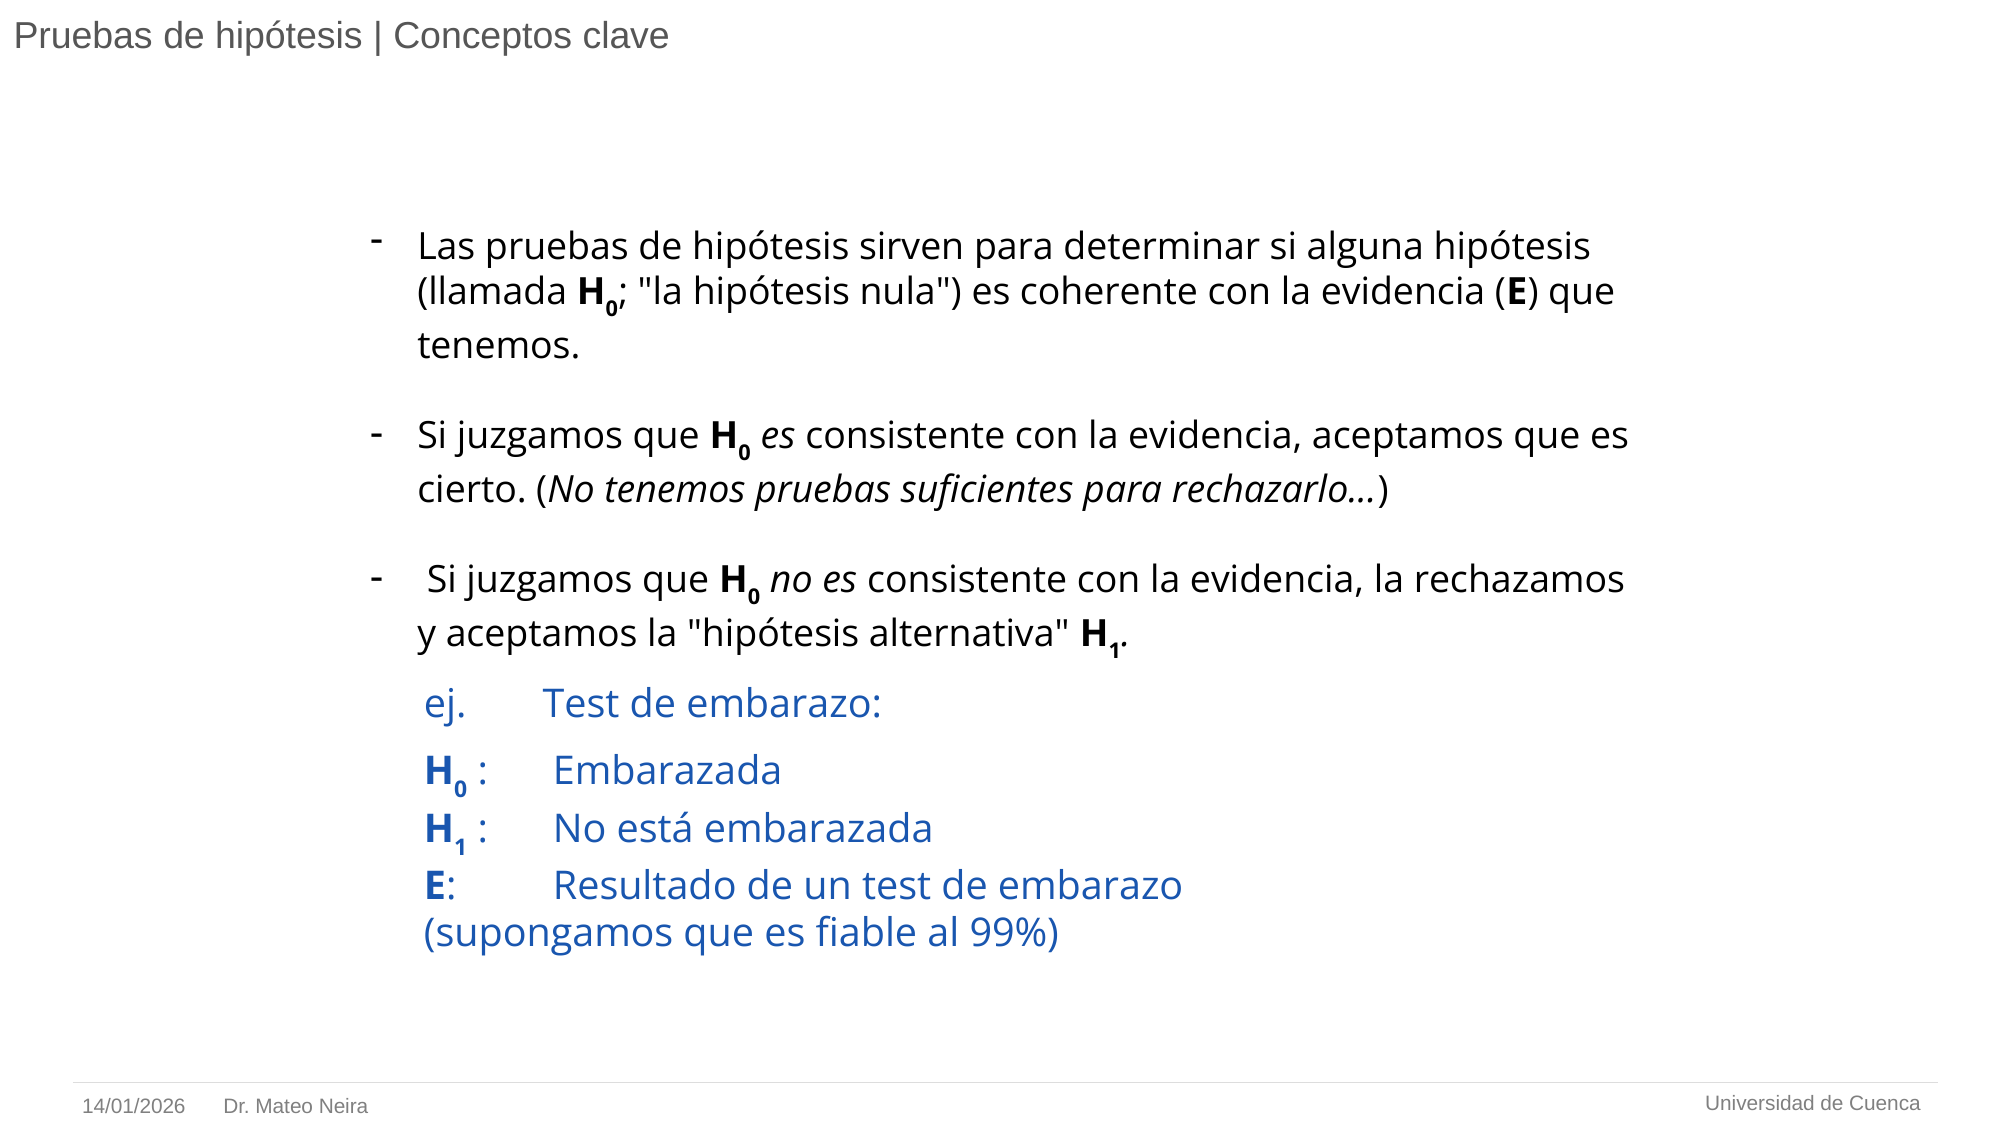

# Pruebas de hipótesis | Conceptos clave
Las pruebas de hipótesis sirven para determinar si alguna hipótesis (llamada H0; "la hipótesis nula") es coherente con la evidencia (E) que tenemos.

Si juzgamos que H0 es consistente con la evidencia, aceptamos que es cierto. (No tenemos pruebas suficientes para rechazarlo...)

 Si juzgamos que H0 no es consistente con la evidencia, la rechazamos y aceptamos la "hipótesis alternativa" H1.
ej. 	Test de embarazo:

H0 : 	 Embarazada
H1 : 	 No está embarazada
E: 	 Resultado de un test de embarazo
(supongamos que es fiable al 99%)